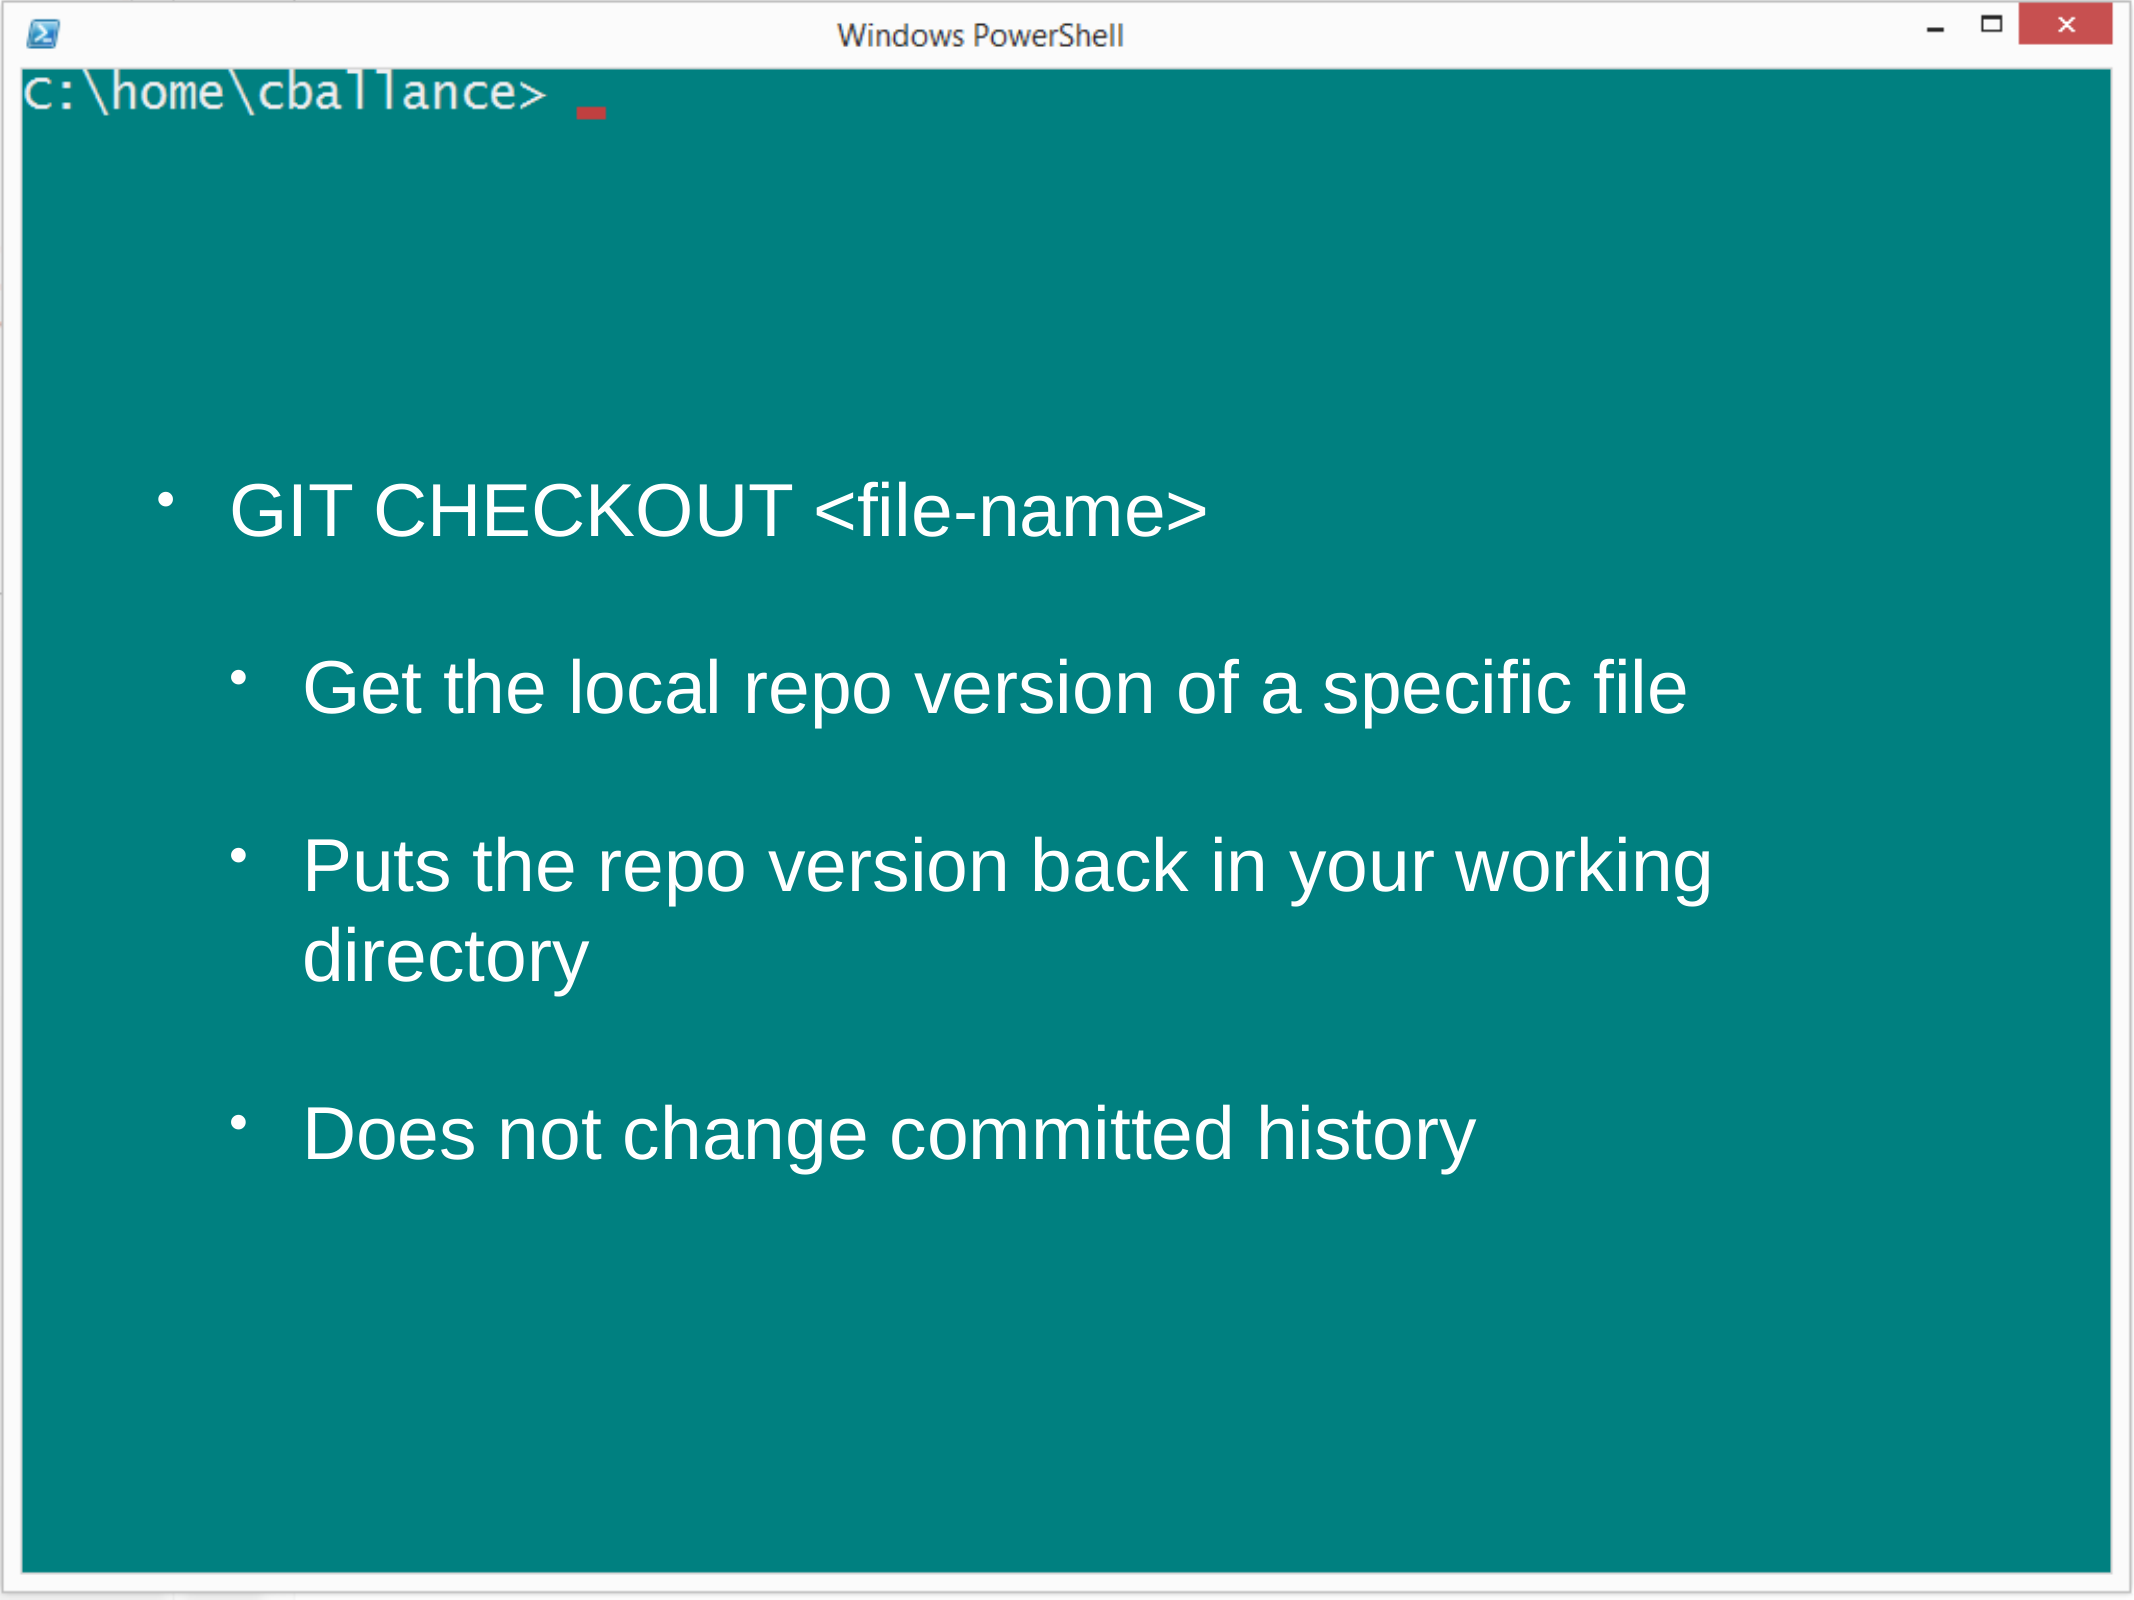

GIT CHECKOUT <file-name>
Get the local repo version of a specific file
Puts the repo version back in your working directory
Does not change committed history